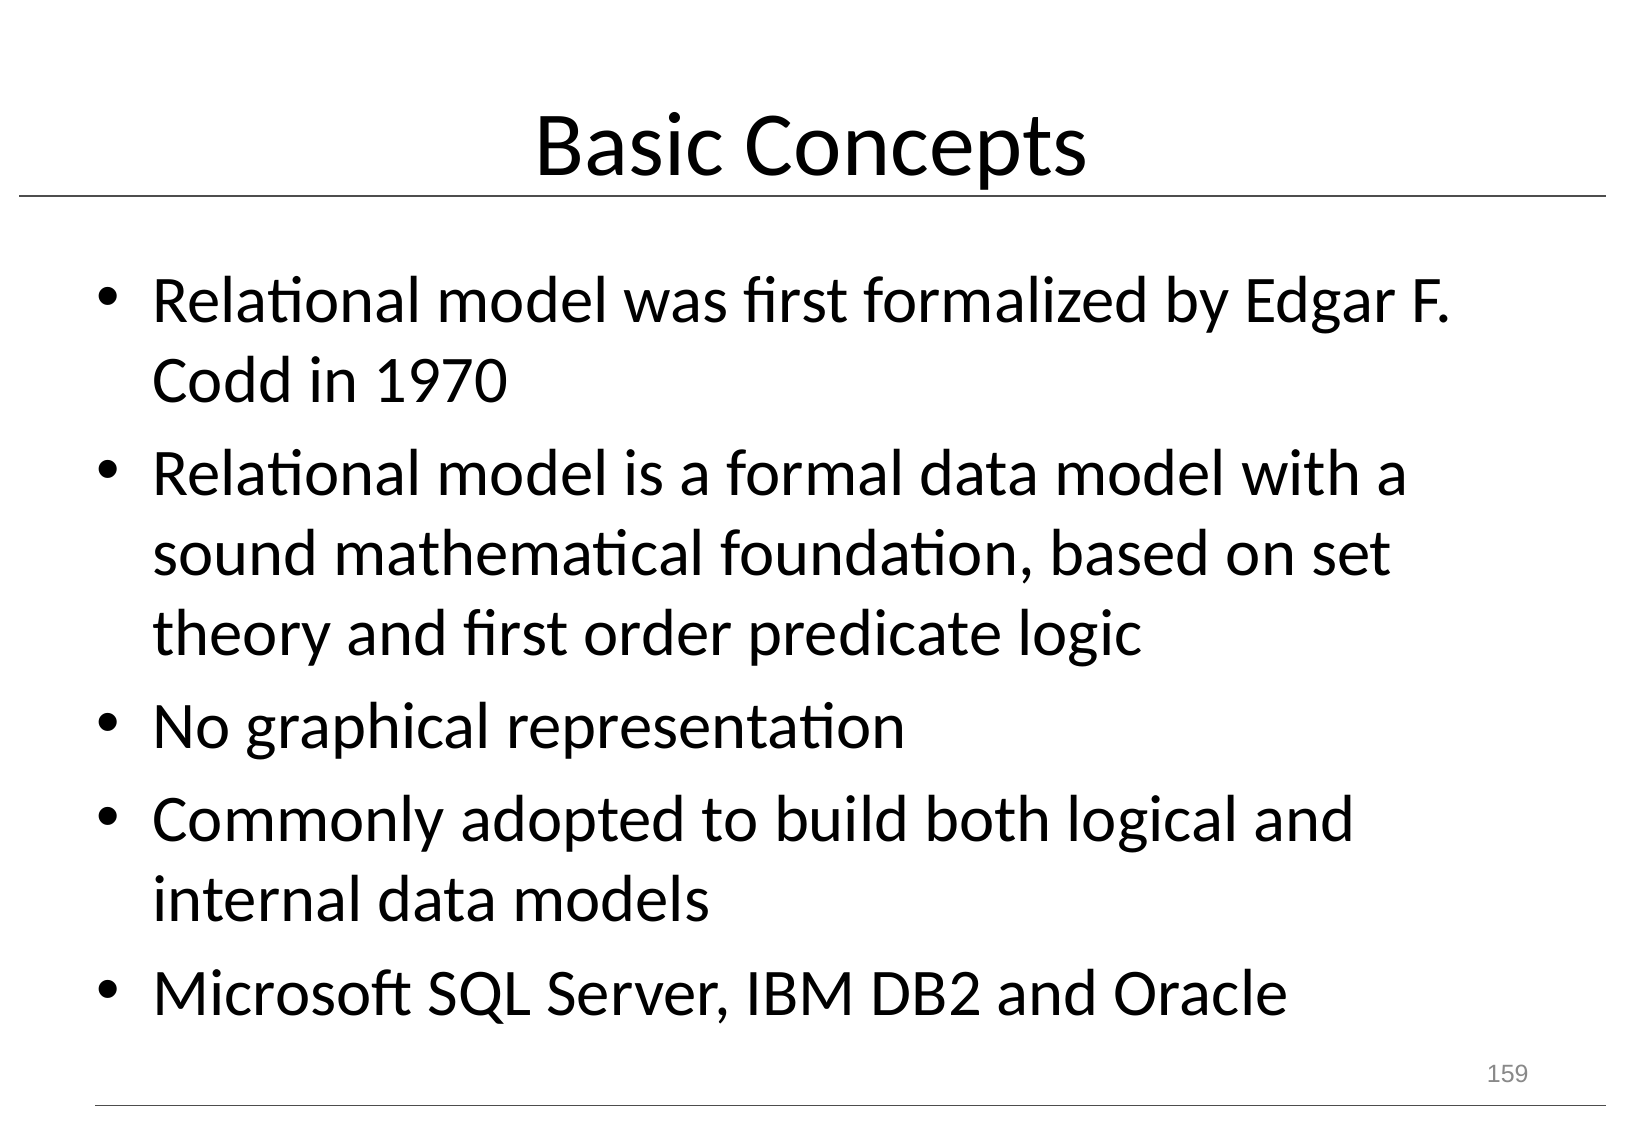

# Basic Concepts
Relational model was first formalized by Edgar F. Codd in 1970
Relational model is a formal data model with a sound mathematical foundation, based on set theory and first order predicate logic
No graphical representation
Commonly adopted to build both logical and internal data models
Microsoft SQL Server, IBM DB2 and Oracle
159